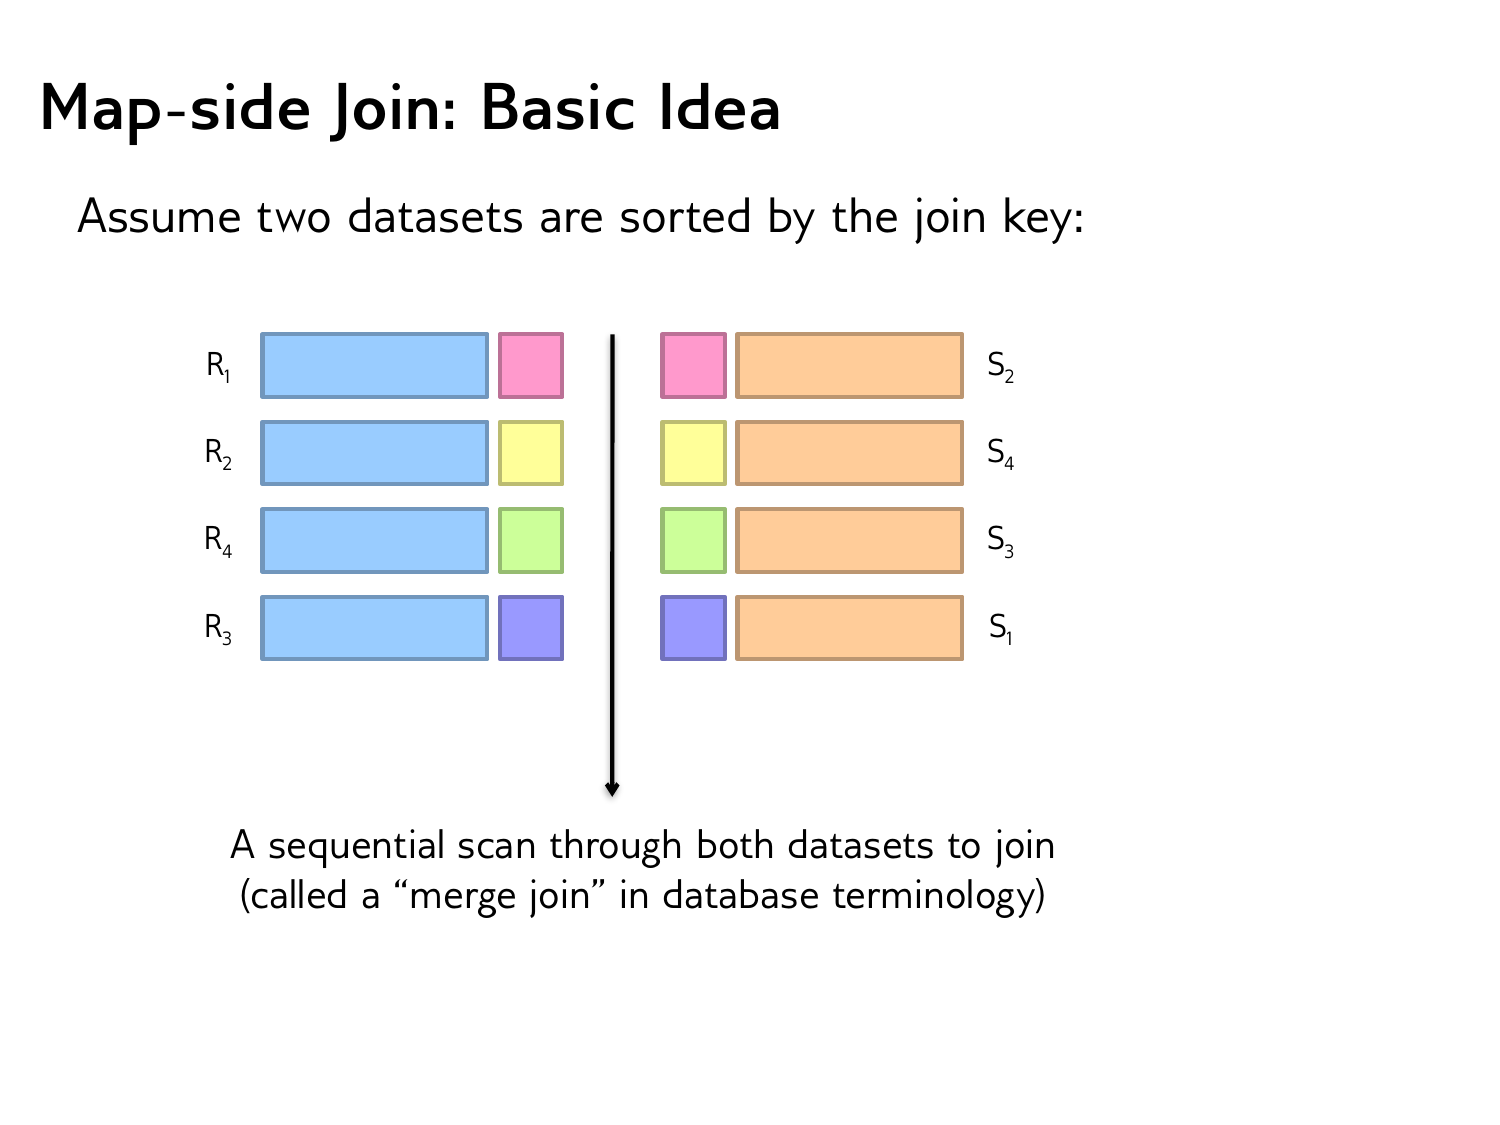

# Map-side Join: Basic Idea
Assume two datasets are sorted by the join key:
R1

S2
R2

S4
R4

S3
R3

S1
A sequential scan through both datasets to join
(called a “merge join” in database terminology)